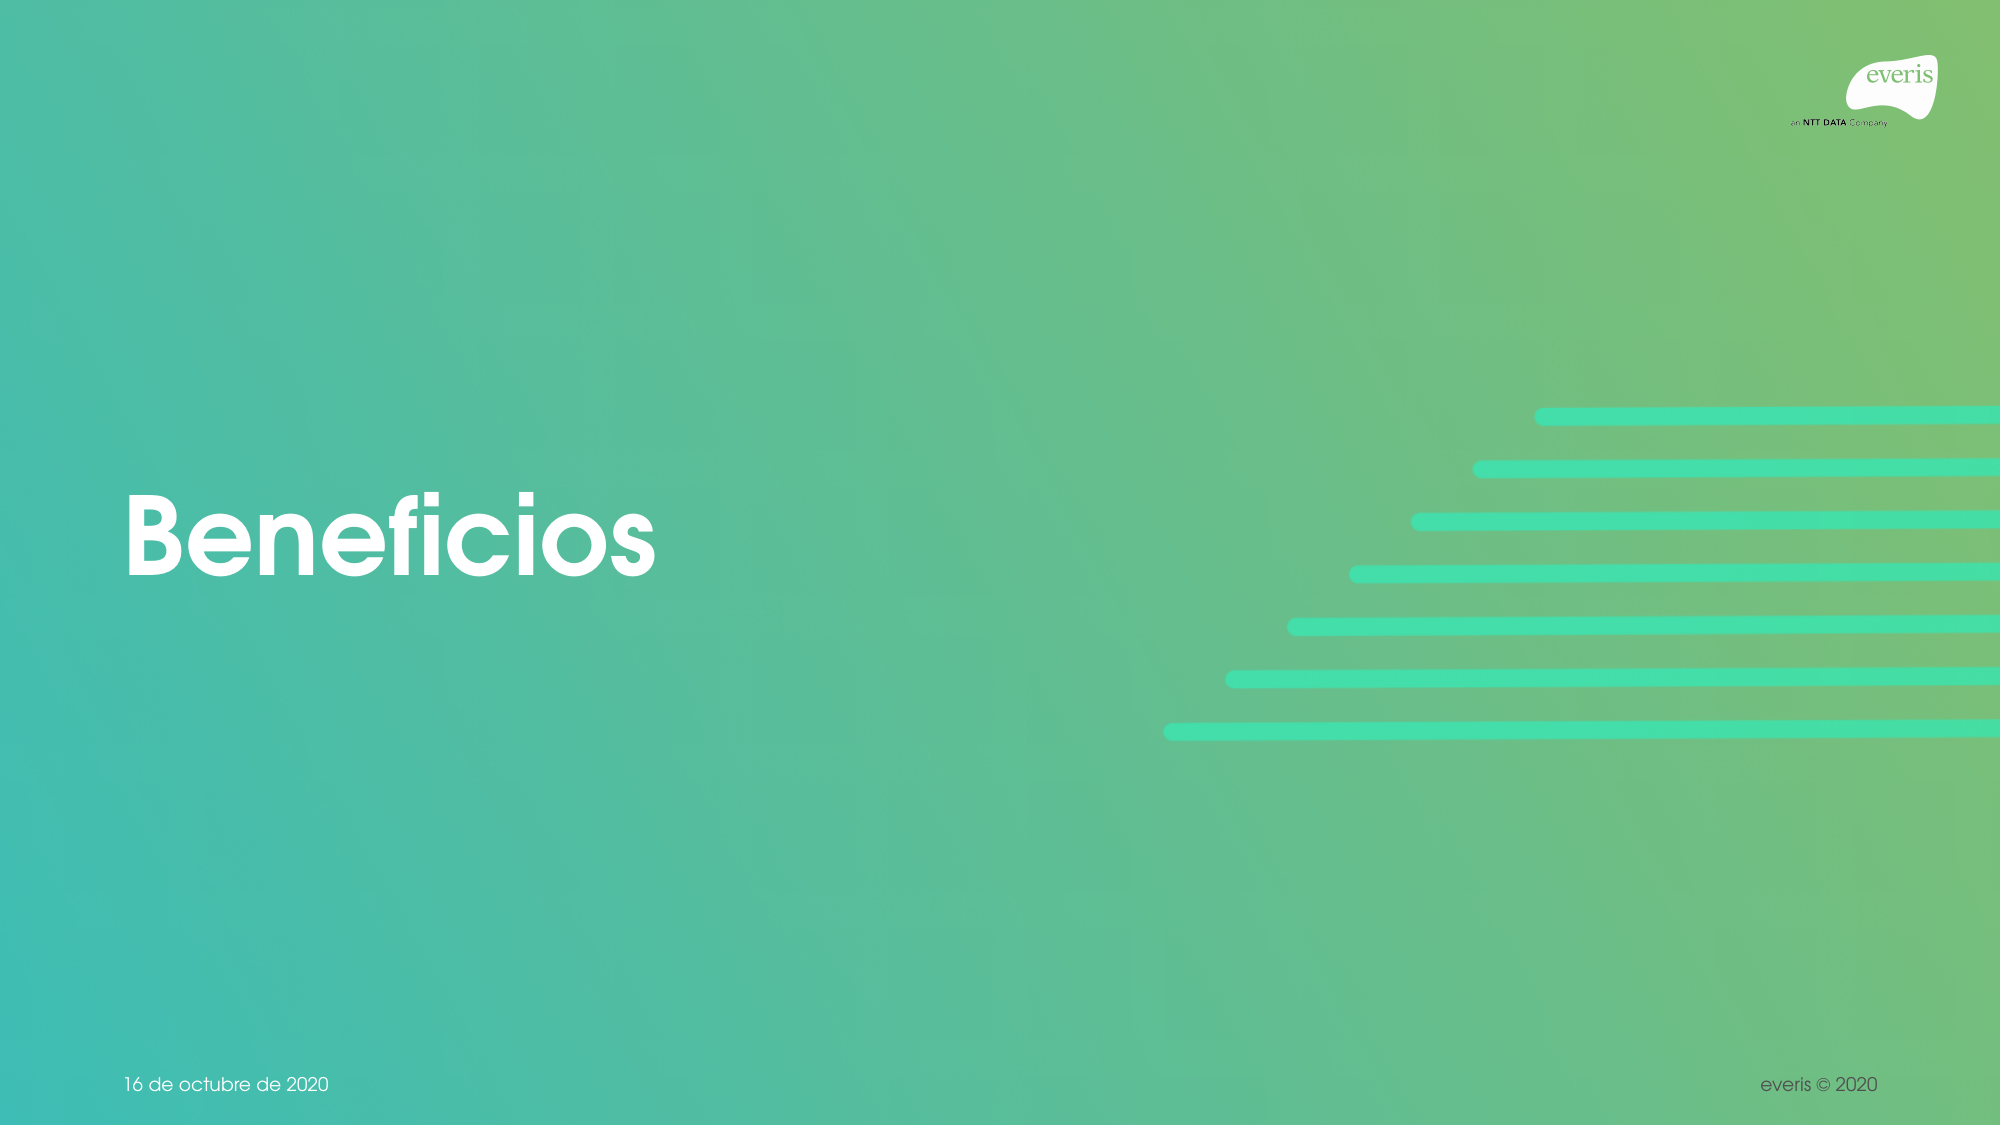

# Beneficios
16 de octubre de 2020
everis © 2020